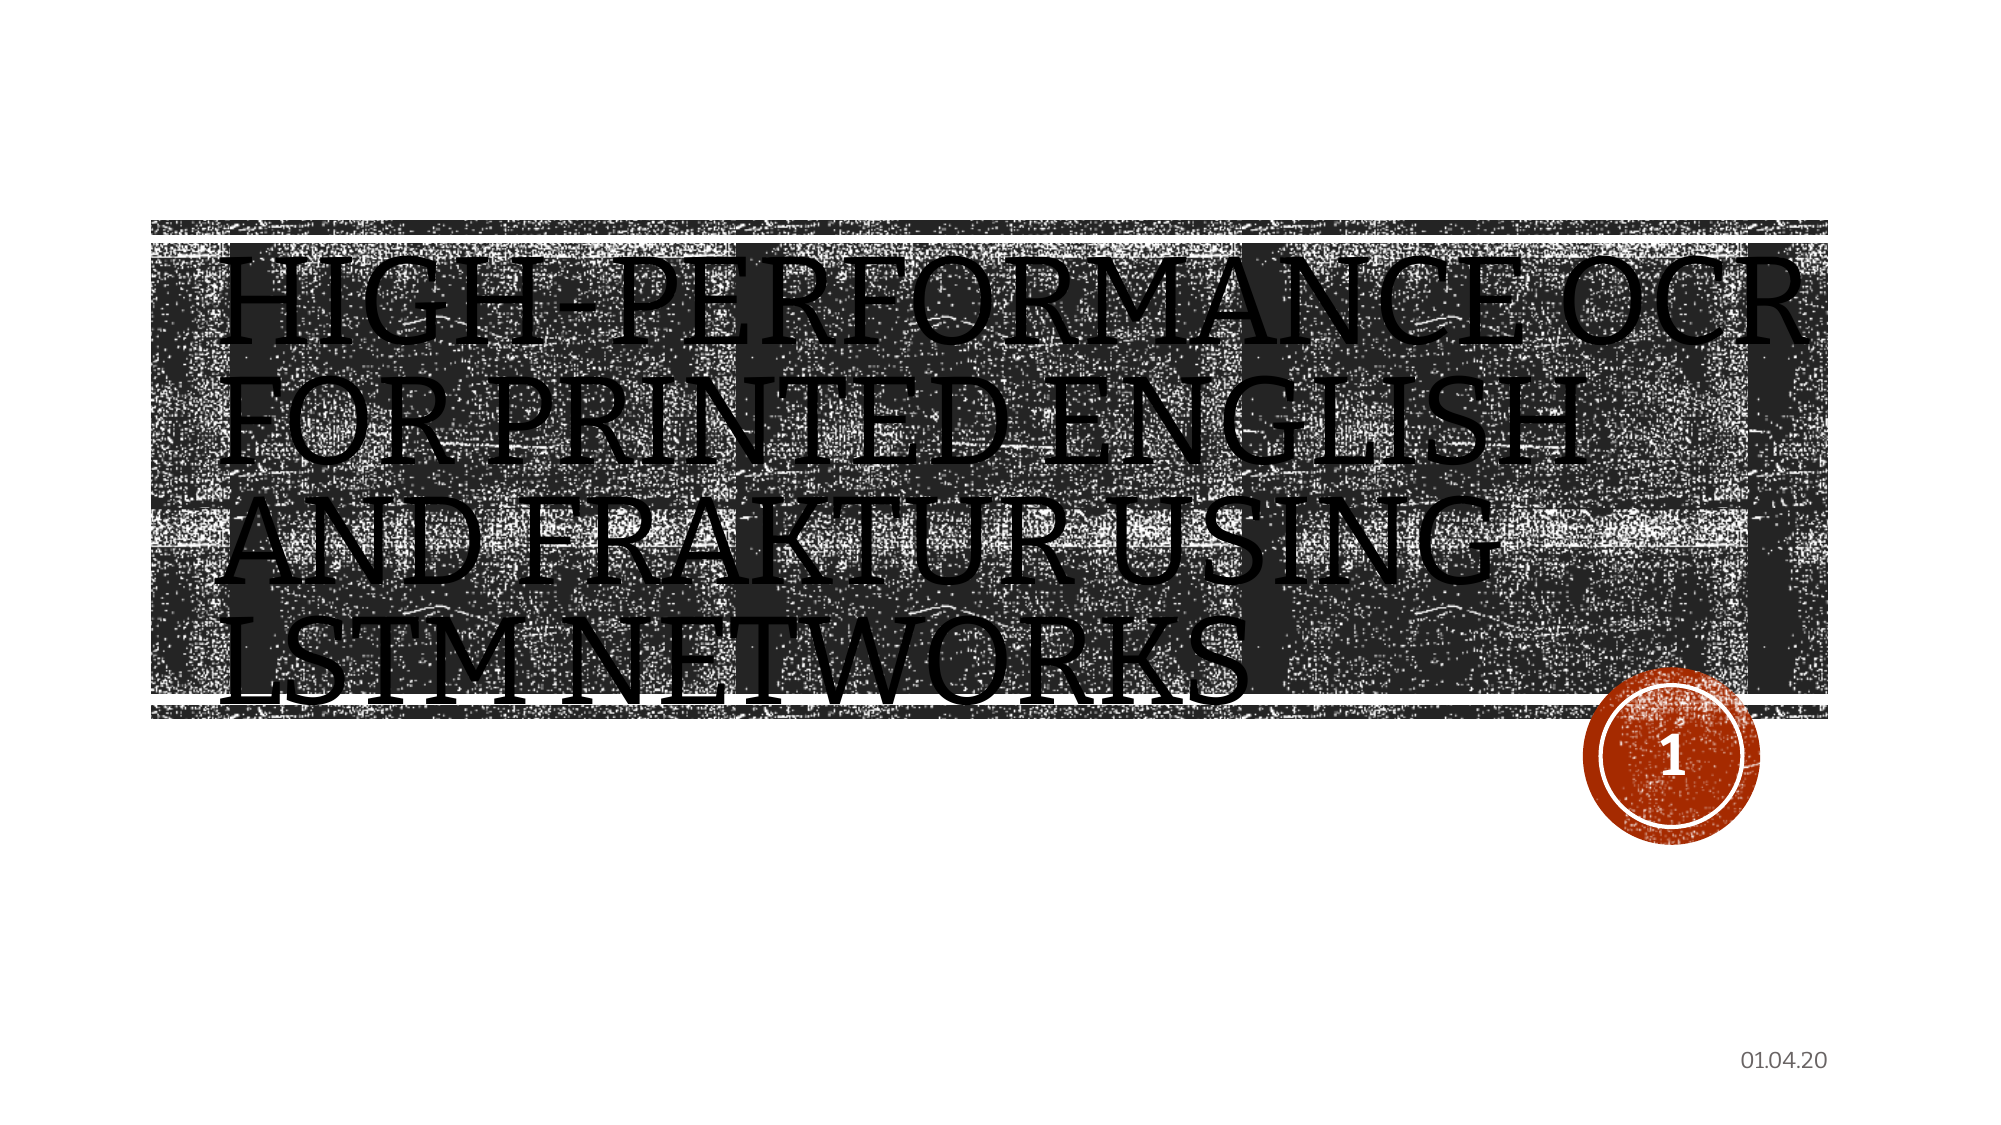

# High-Performance OCR for Printed English and Fraktur using LSTM Networks
1
01.04.20